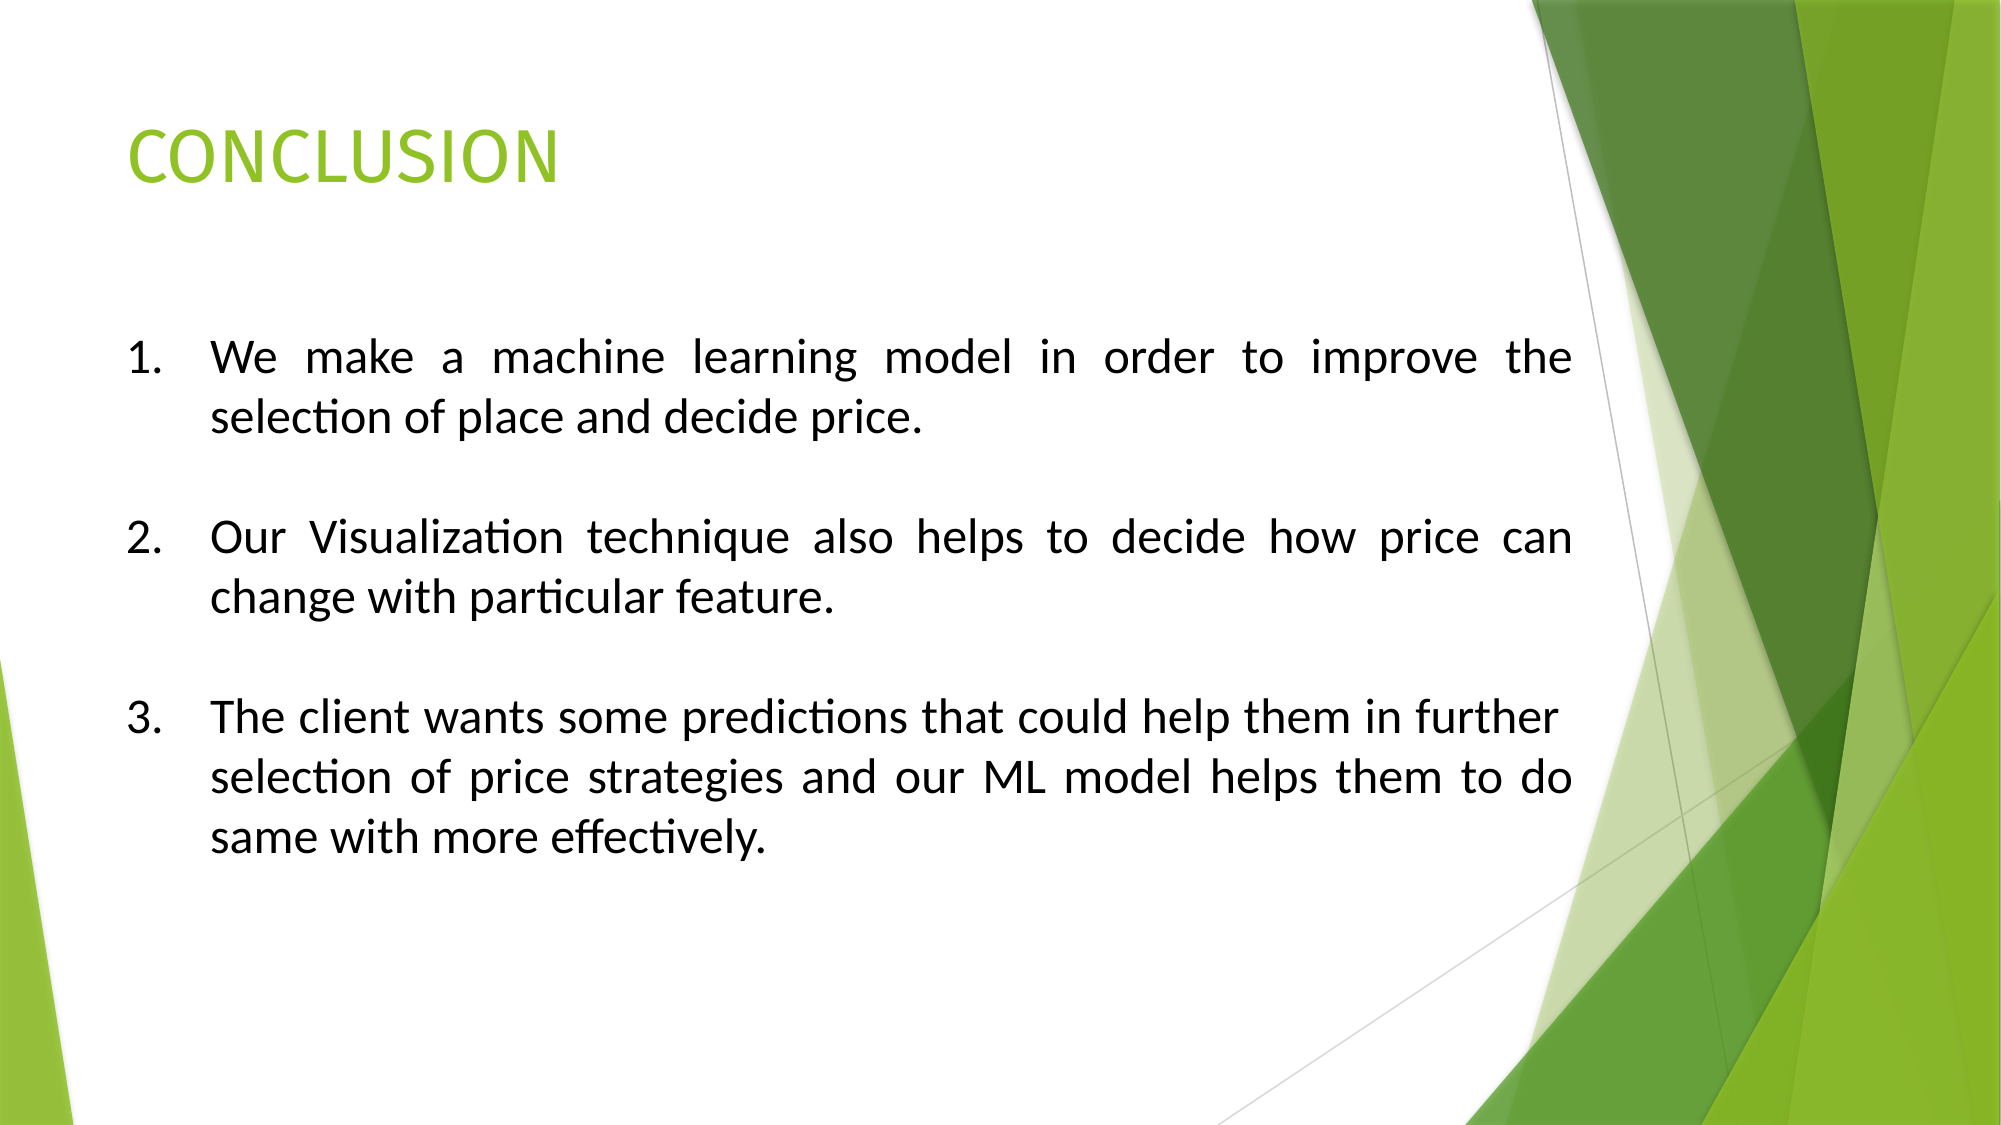

# CONCLUSION
We make a machine learning model in order to improve the selection of place and decide price.

Our Visualization technique also helps to decide how price can change with particular feature.

The client wants some predictions that could help them in further  selection of price strategies and our ML model helps them to do same with more effectively.